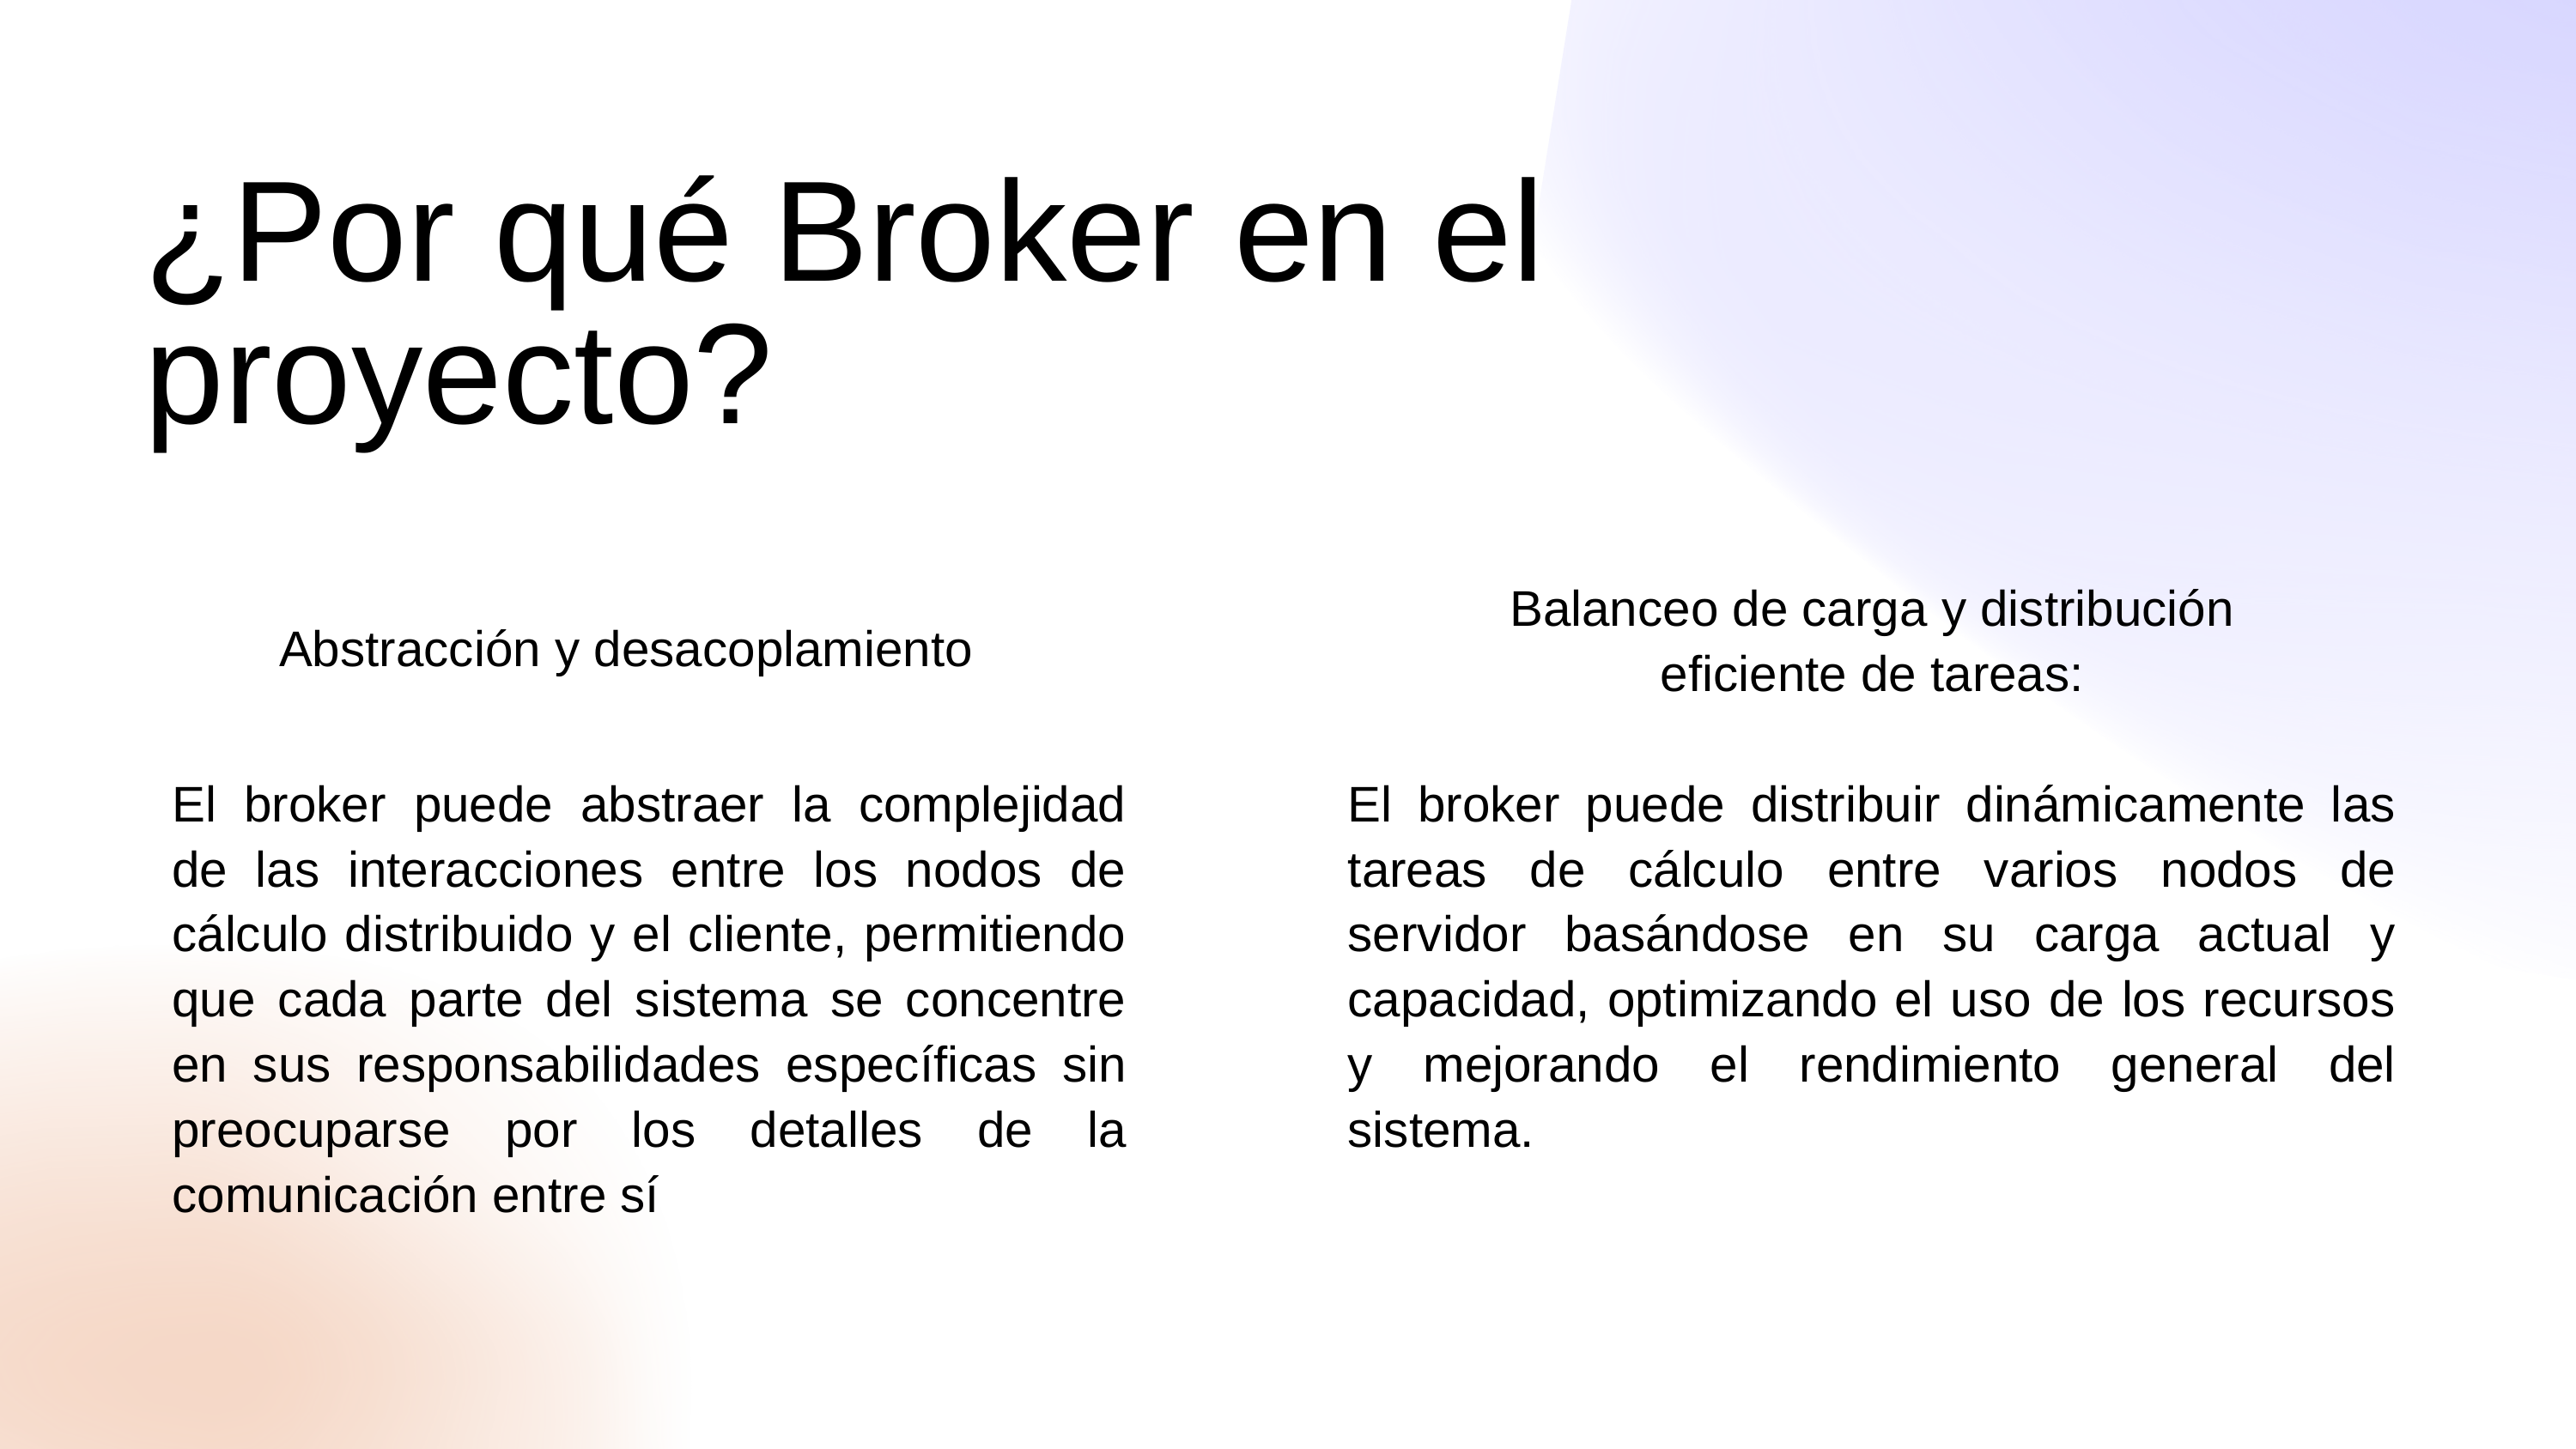

¿Por qué Broker en el proyecto?
Balanceo de carga y distribución eficiente de tareas:
Abstracción y desacoplamiento
El broker puede abstraer la complejidad de las interacciones entre los nodos de cálculo distribuido y el cliente, permitiendo que cada parte del sistema se concentre en sus responsabilidades específicas sin preocuparse por los detalles de la comunicación entre sí
El broker puede distribuir dinámicamente las tareas de cálculo entre varios nodos de servidor basándose en su carga actual y capacidad, optimizando el uso de los recursos y mejorando el rendimiento general del sistema.